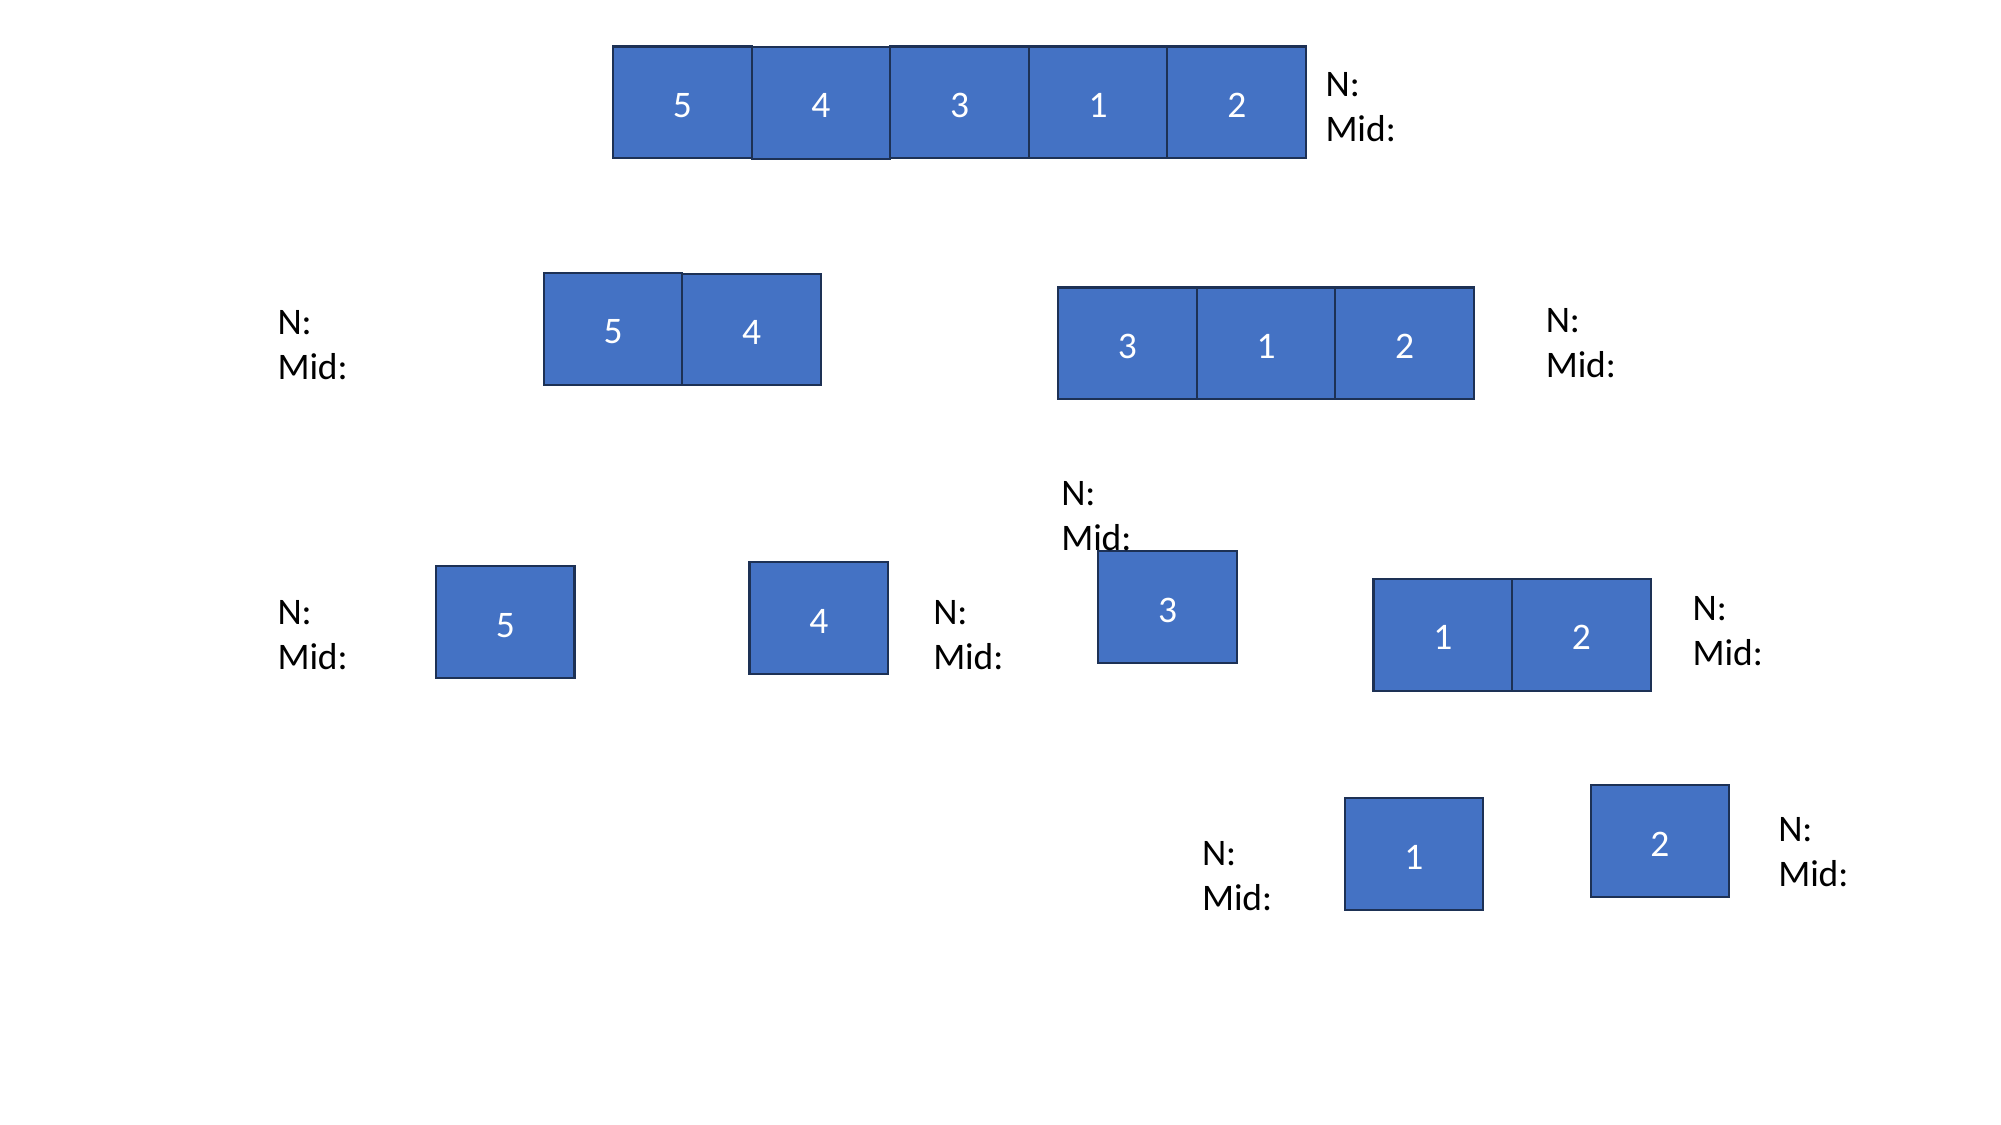

5
3
1
2
4
N:
Mid:
5
4
3
1
2
N:
Mid:
N:
Mid:

N:
Mid:
3
4
5
N:
Mid:
1
2
N:
Mid:
N:
Mid:
2
N:
Mid:
1
N:
Mid: